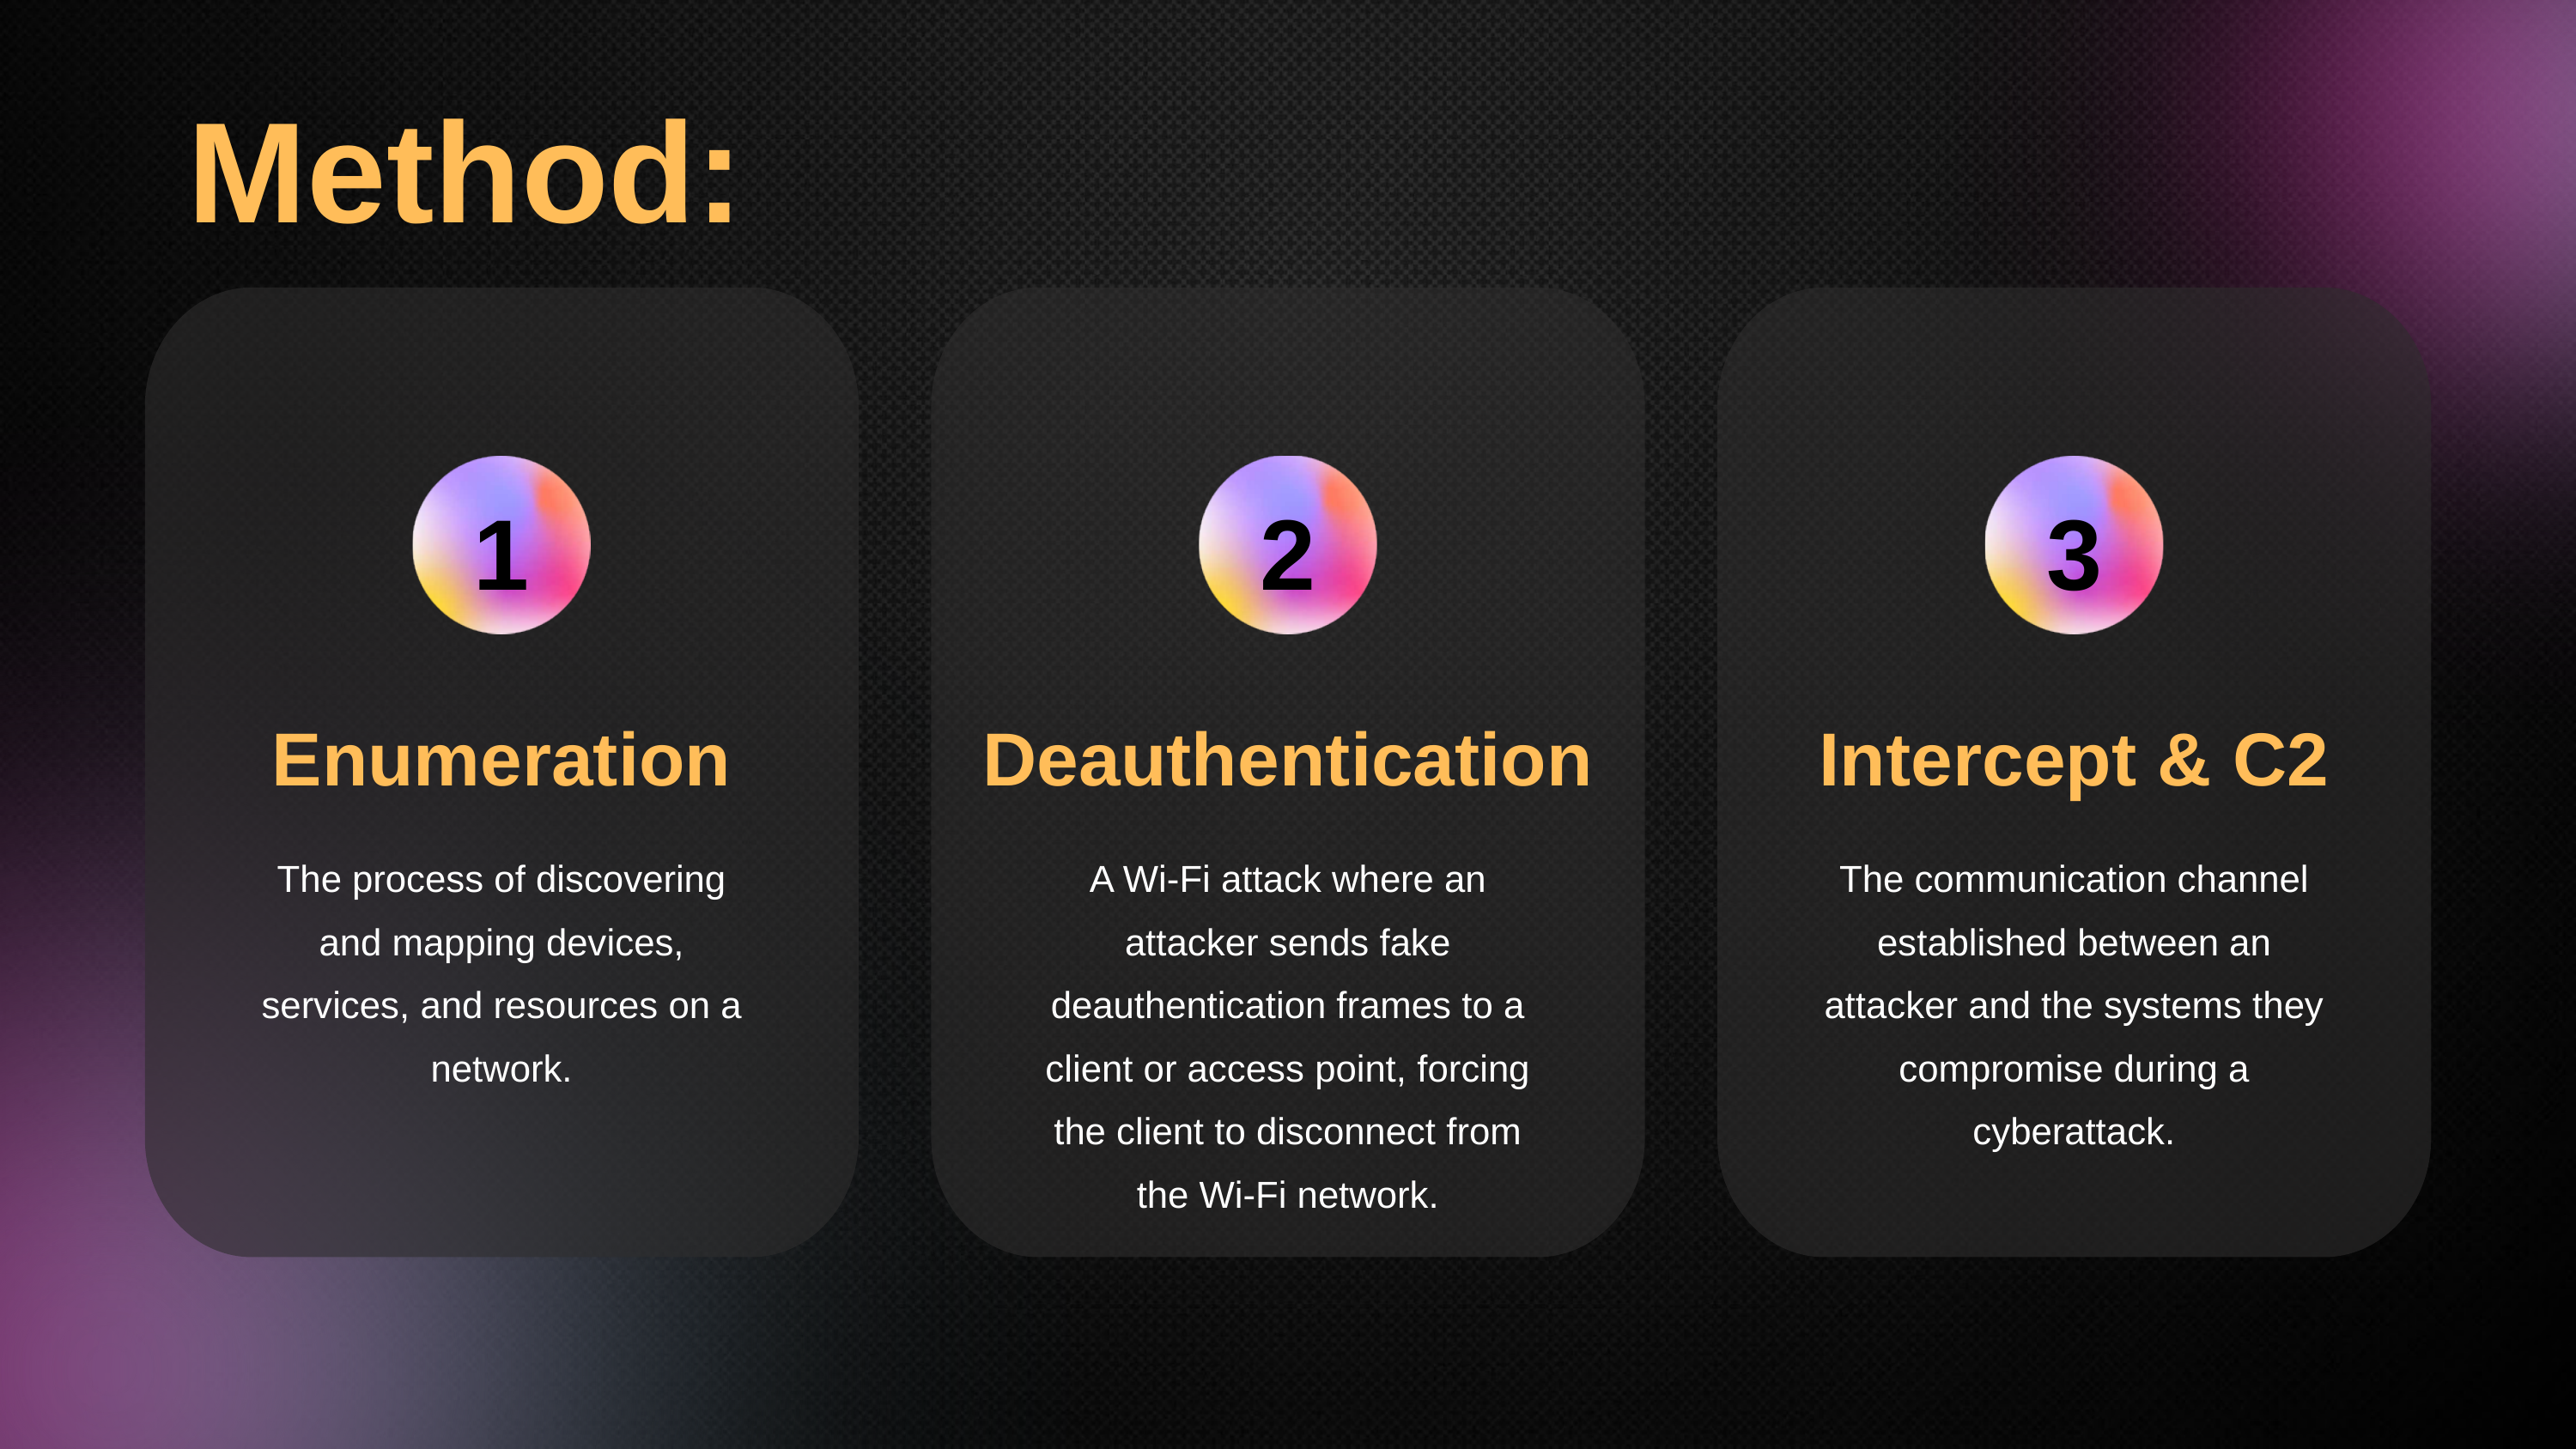

Method:

1
Enumeration
The process of discovering and mapping devices, services, and resources on a network.

3
Intercept & C2
The communication channel established between an attacker and the systems they compromise during a cyberattack.

2
Deauthentication
A Wi-Fi attack where an attacker sends fake deauthentication frames to a client or access point, forcing the client to disconnect from the Wi-Fi network.